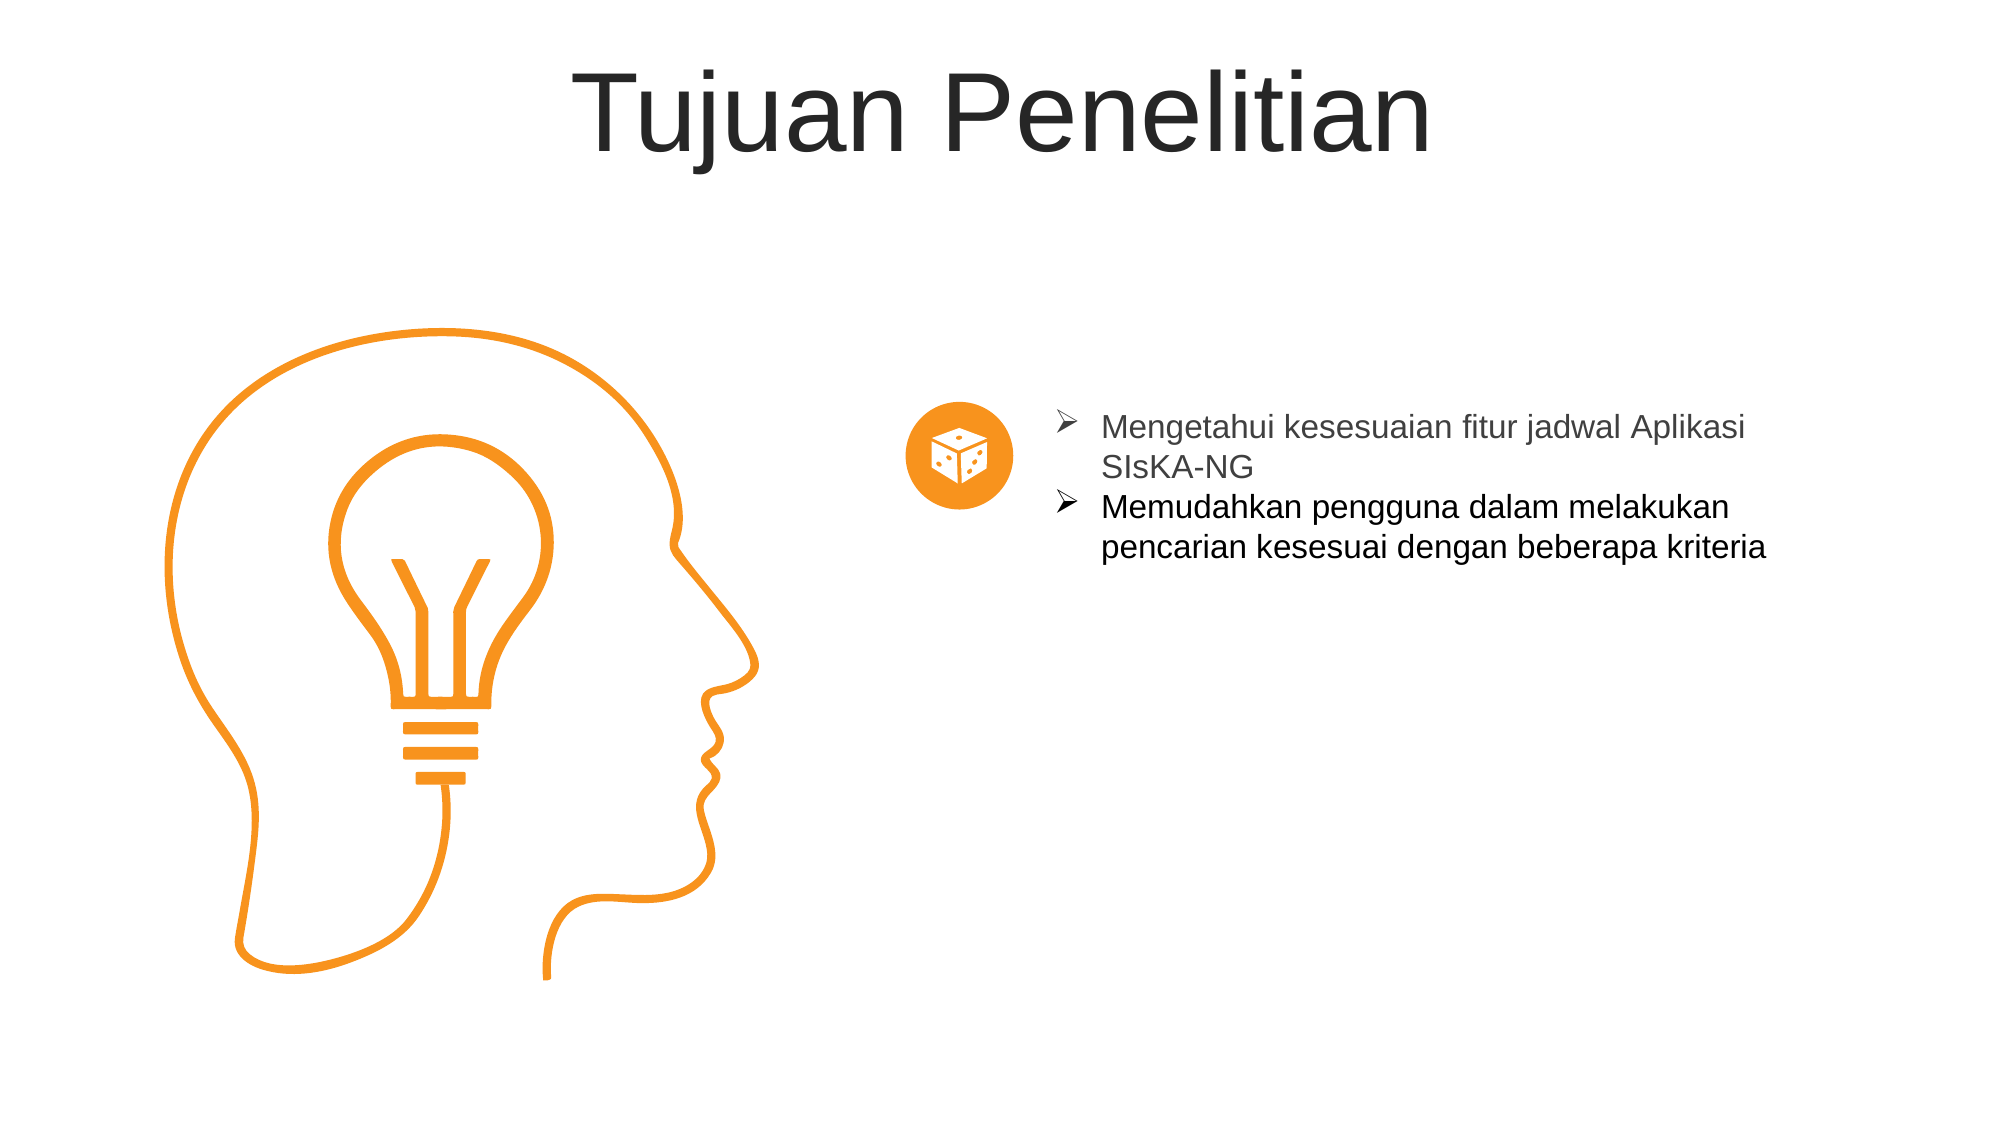

Tujuan Penelitian

Mengetahui kesesuaian fitur jadwal Aplikasi SIsKA-NG
Memudahkan pengguna dalam melakukan pencarian kesesuai dengan beberapa kriteria